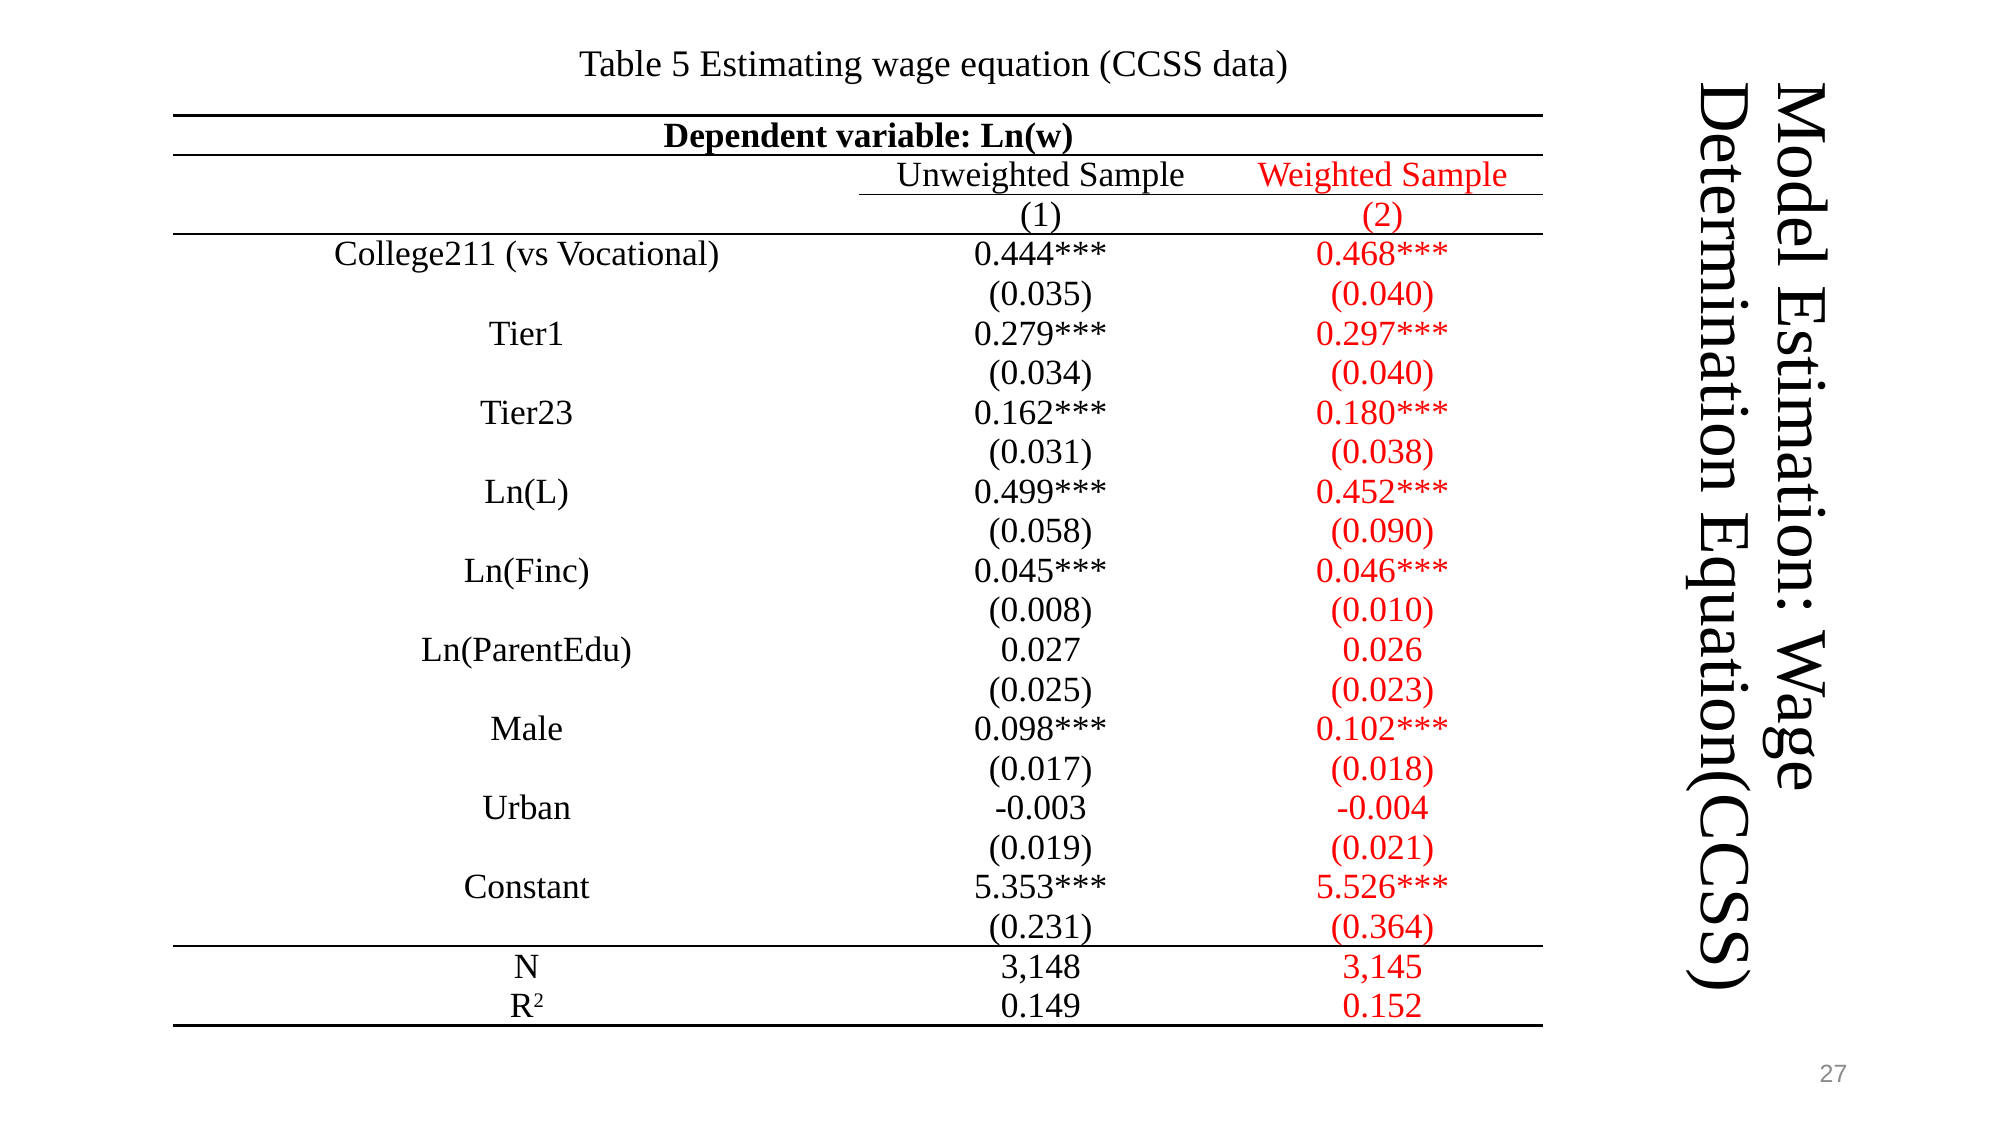

Table 5 Estimating wage equation (CCSS data)
# Model Estimation: Wage Determination Equation(CCSS)
| Dependent variable: Ln(w) |  |  |
| --- | --- | --- |
|  | Unweighted Sample | Weighted Sample |
|  | (1) | (2) |
| College211 (vs Vocational) | 0.444\*\*\* | 0.468\*\*\* |
|  | (0.035) | (0.040) |
| Tier1 | 0.279\*\*\* | 0.297\*\*\* |
|  | (0.034) | (0.040) |
| Tier23 | 0.162\*\*\* | 0.180\*\*\* |
|  | (0.031) | (0.038) |
| Ln(L) | 0.499\*\*\* | 0.452\*\*\* |
|  | (0.058) | (0.090) |
| Ln(Finc) | 0.045\*\*\* | 0.046\*\*\* |
|  | (0.008) | (0.010) |
| Ln(ParentEdu) | 0.027 | 0.026 |
|  | (0.025) | (0.023) |
| Male | 0.098\*\*\* | 0.102\*\*\* |
|  | (0.017) | (0.018) |
| Urban | -0.003 | -0.004 |
|  | (0.019) | (0.021) |
| Constant | 5.353\*\*\* | 5.526\*\*\* |
|  | (0.231) | (0.364) |
| N | 3,148 | 3,145 |
| R2 | 0.149 | 0.152 |
27